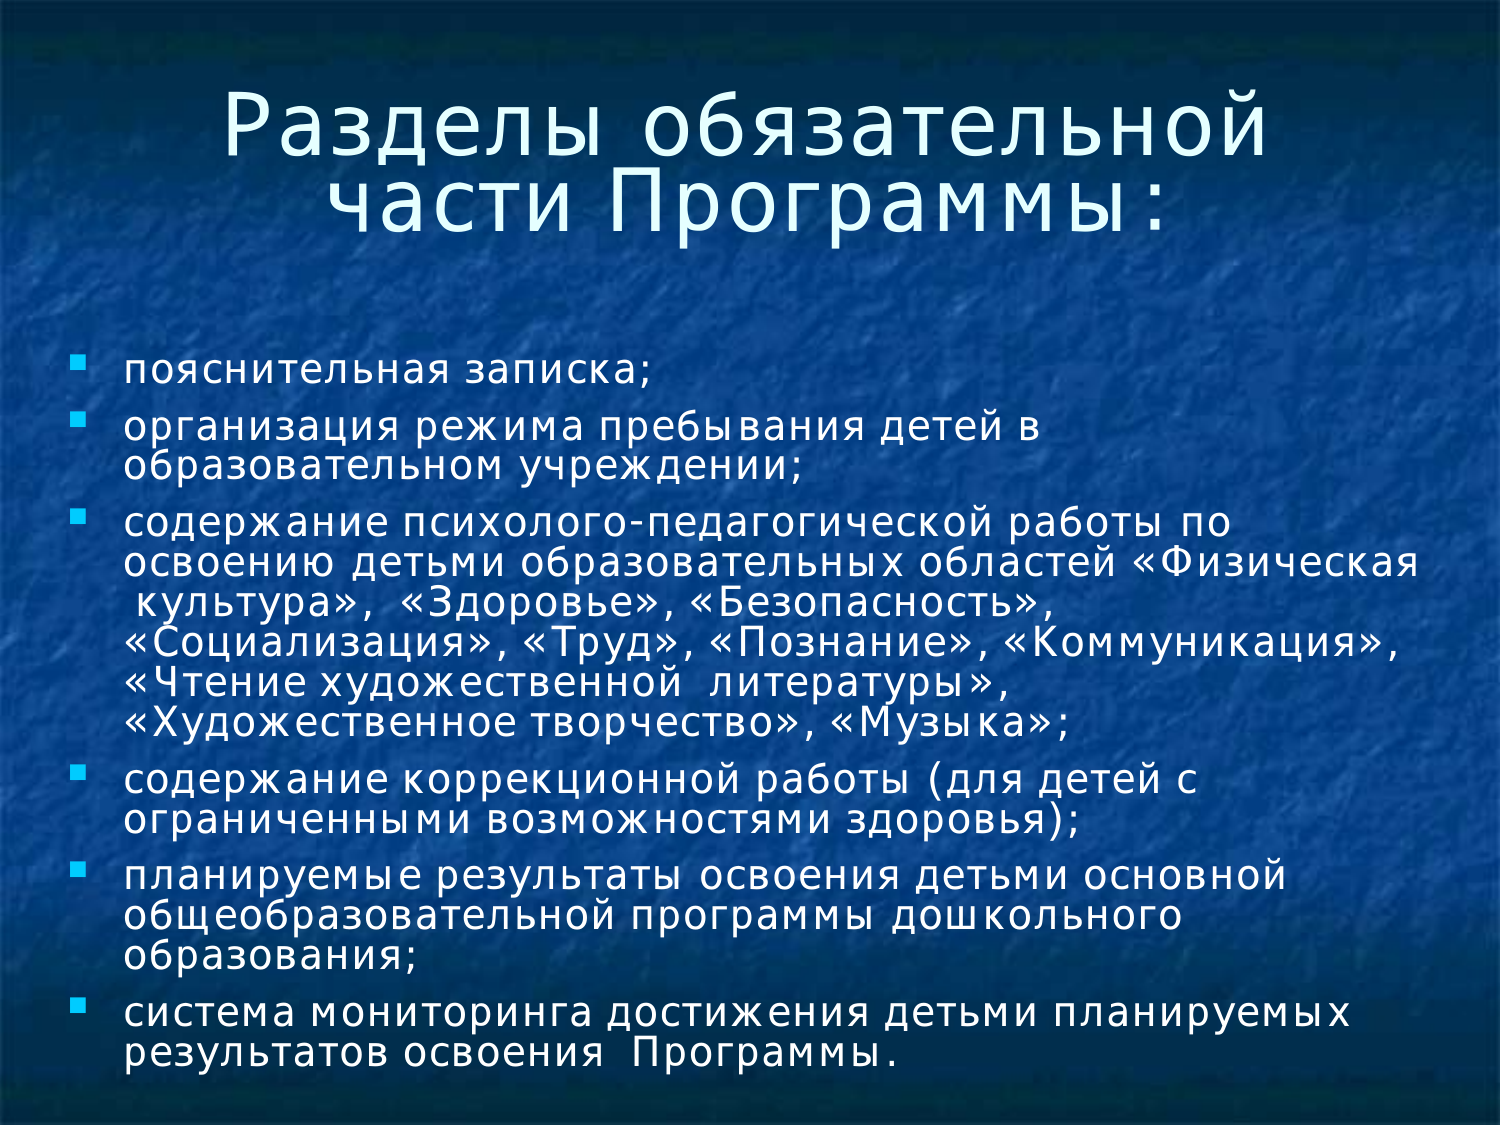

# Разделы обязательной части Программы:

пояснительная записка;
организация режима пребывания детей в образовательном учреждении;
содержание психолого-педагогической работы по освоению детьми образовательных областей «Физическая  культура»,  «Здоровье», «Безопасность», «Социализация», «Труд», «Познание», «Коммуникация», «Чтение художественной  литературы»,   «Художественное творчество», «Музыка»;
содержание коррекционной работы (для детей с ограниченными возможностями здоровья);
планируемые результаты освоения детьми основной общеобразовательной программы дошкольного образования;
система мониторинга достижения детьми планируемых результатов освоения  Программы.